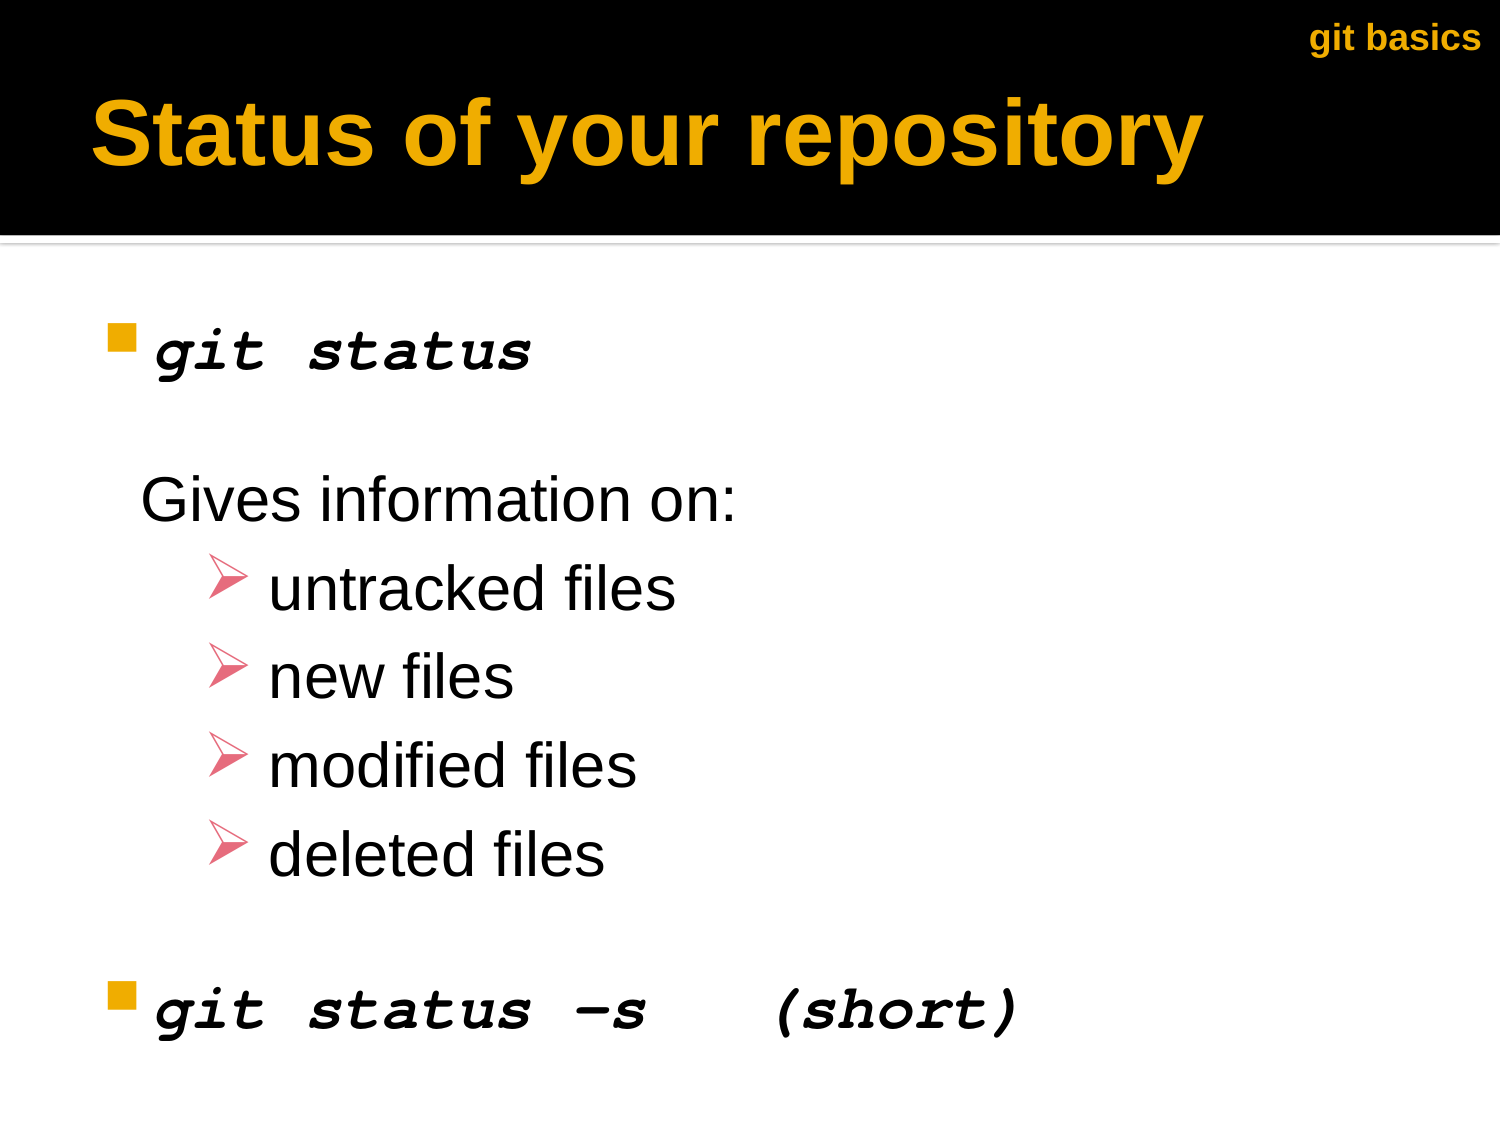

git basics
# Status of your repository
git status

 Gives information on:
 untracked files
 new files
 modified files
 deleted files

git status –s   (short)